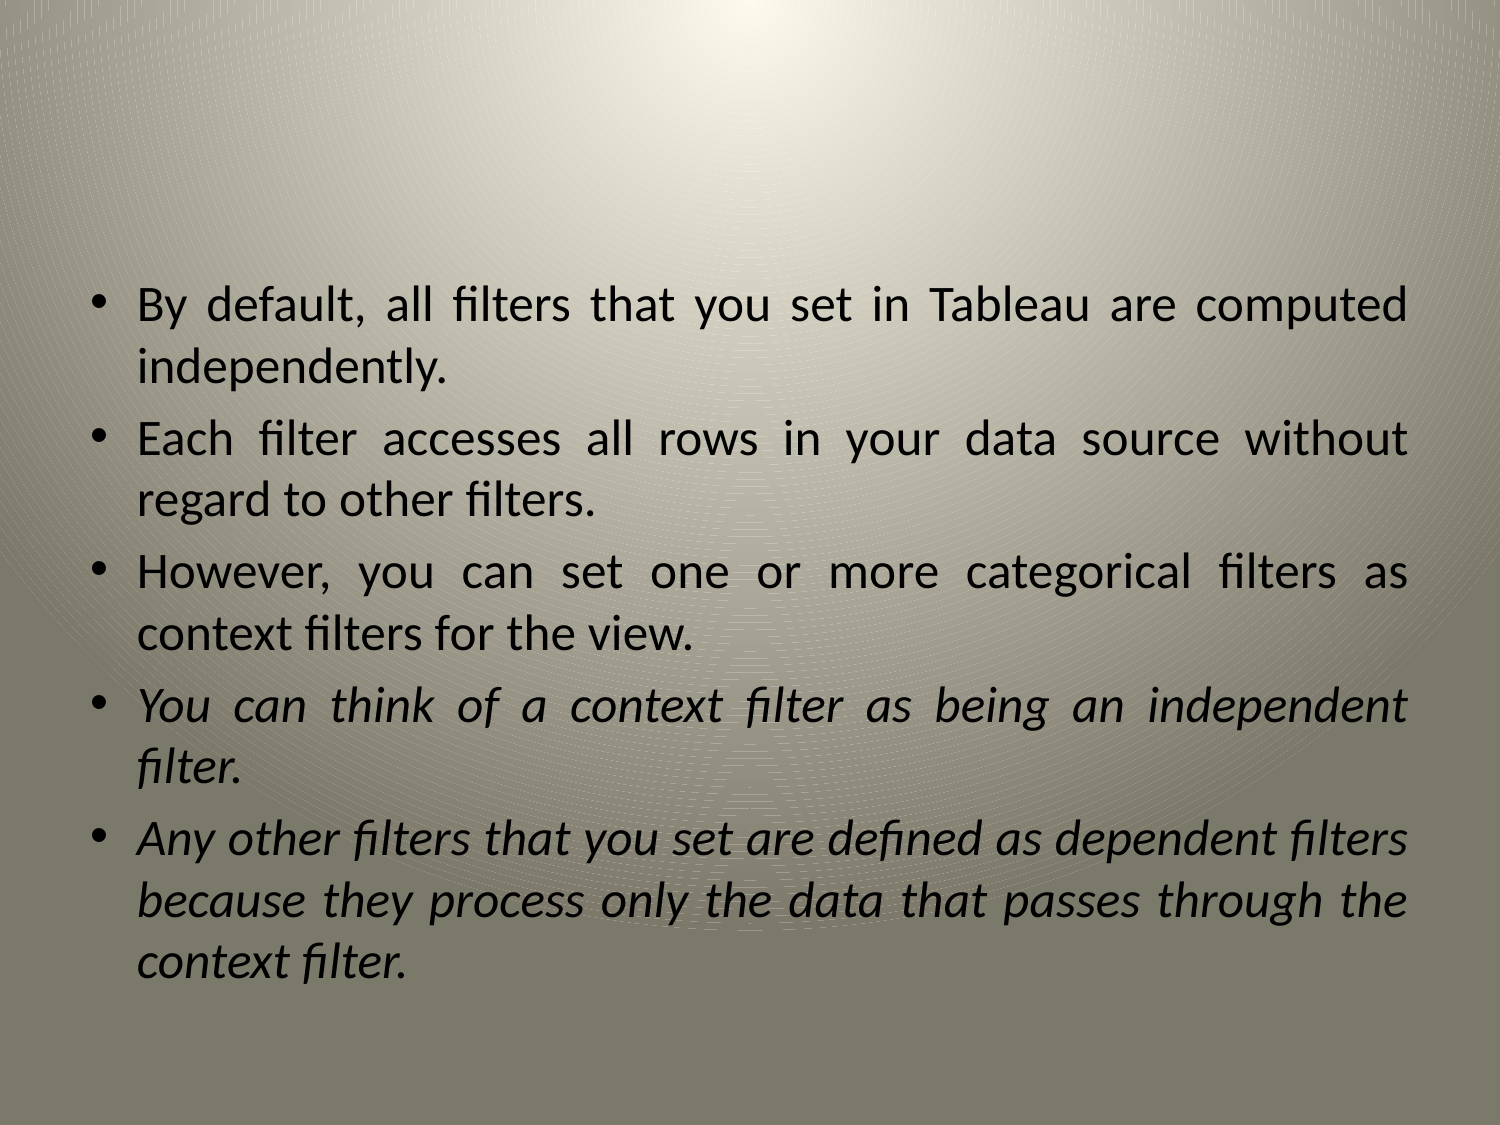

#
By default, all filters that you set in Tableau are computed independently.
Each filter accesses all rows in your data source without regard to other filters.
However, you can set one or more categorical filters as context filters for the view.
You can think of a context filter as being an independent filter.
Any other filters that you set are defined as dependent filters because they process only the data that passes through the context filter.